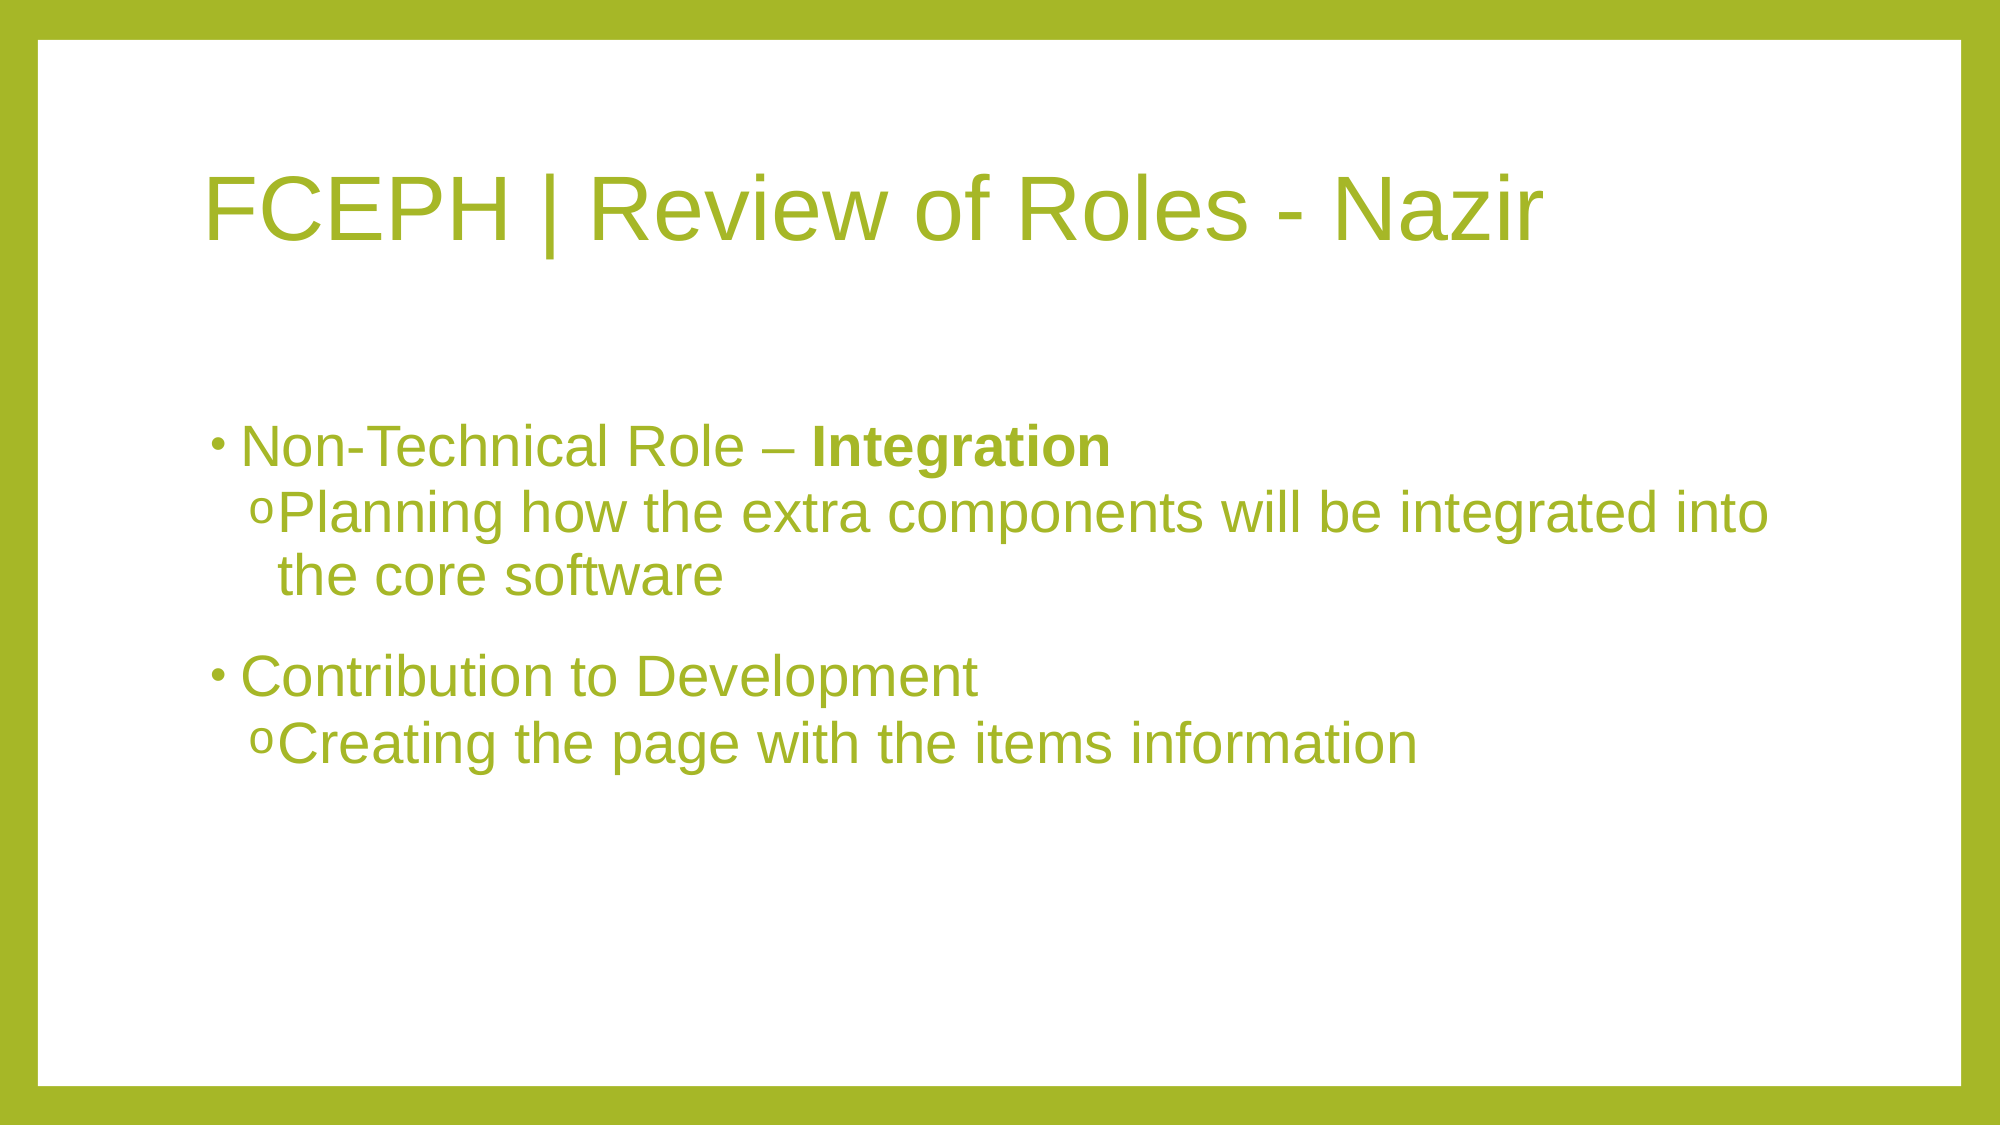

# FCEPH | Review of Roles - Nazir
Non-Technical Role – Integration
Planning how the extra components will be integrated into the core software
Contribution to Development
Creating the page with the items information